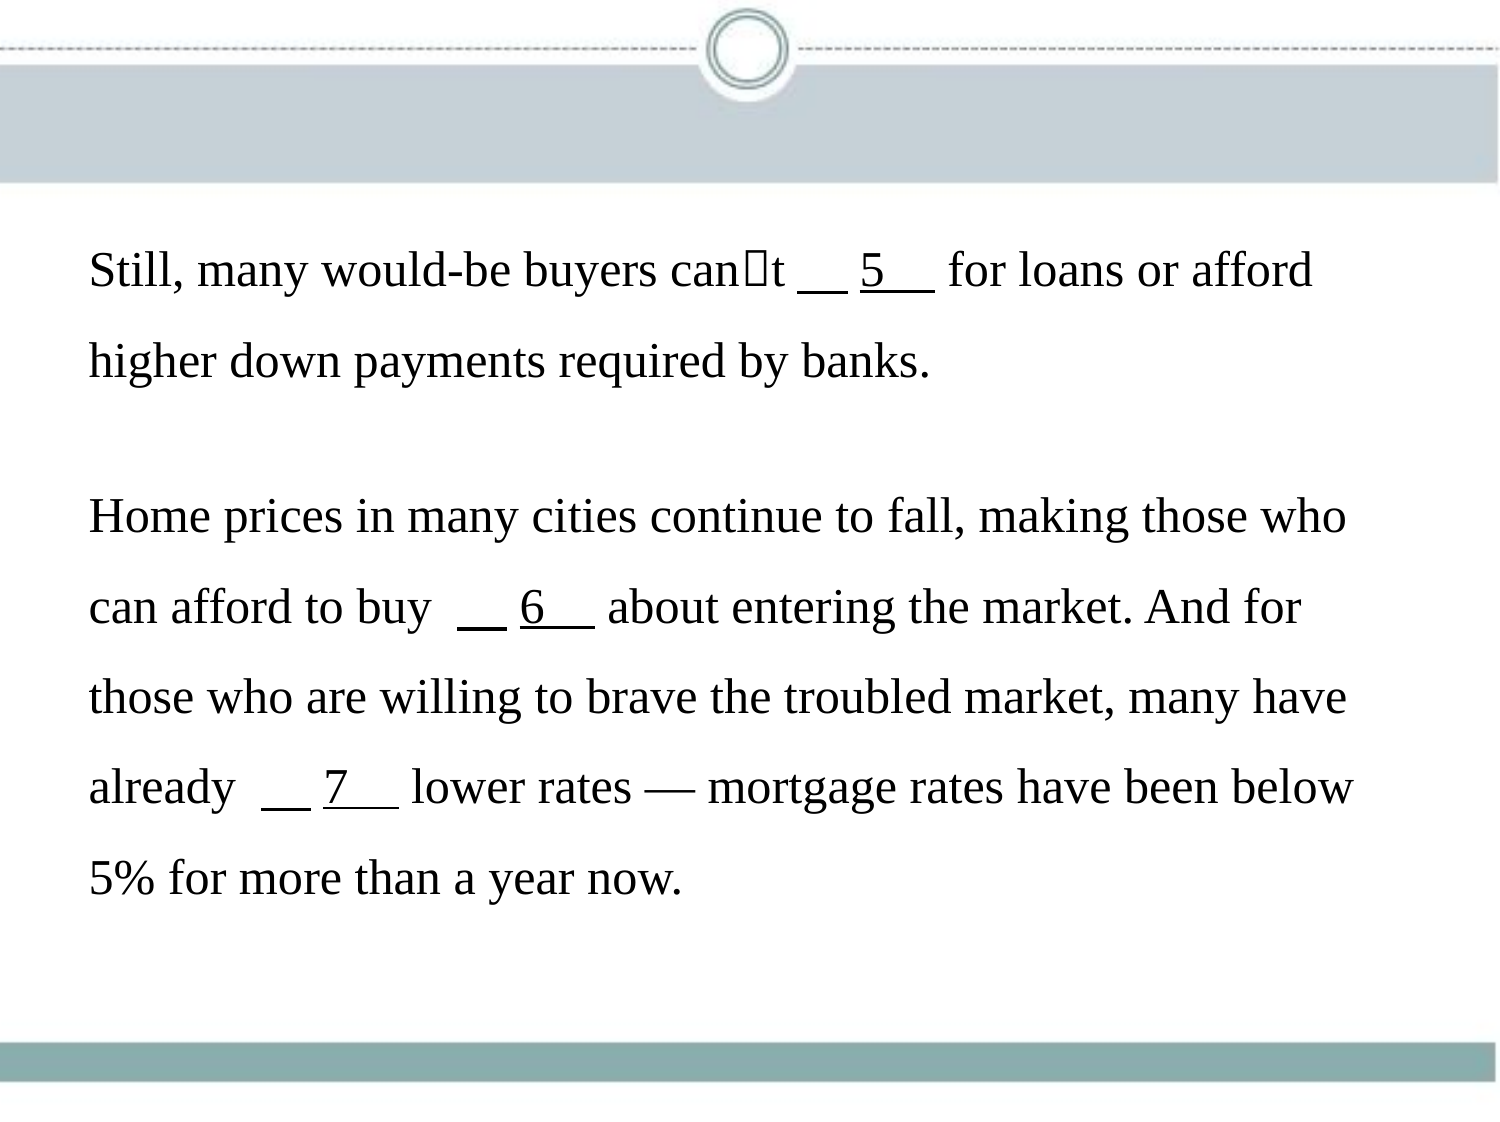

Still, many would-be buyers can􀆳t　5     for loans or afford
higher down payments required by banks.
Home prices in many cities continue to fall, making those who
can afford to buy 　6     about entering the market. And for
those who are willing to brave the troubled market, many have
already 　7     lower rates — mortgage rates have been below
5% for more than a year now.